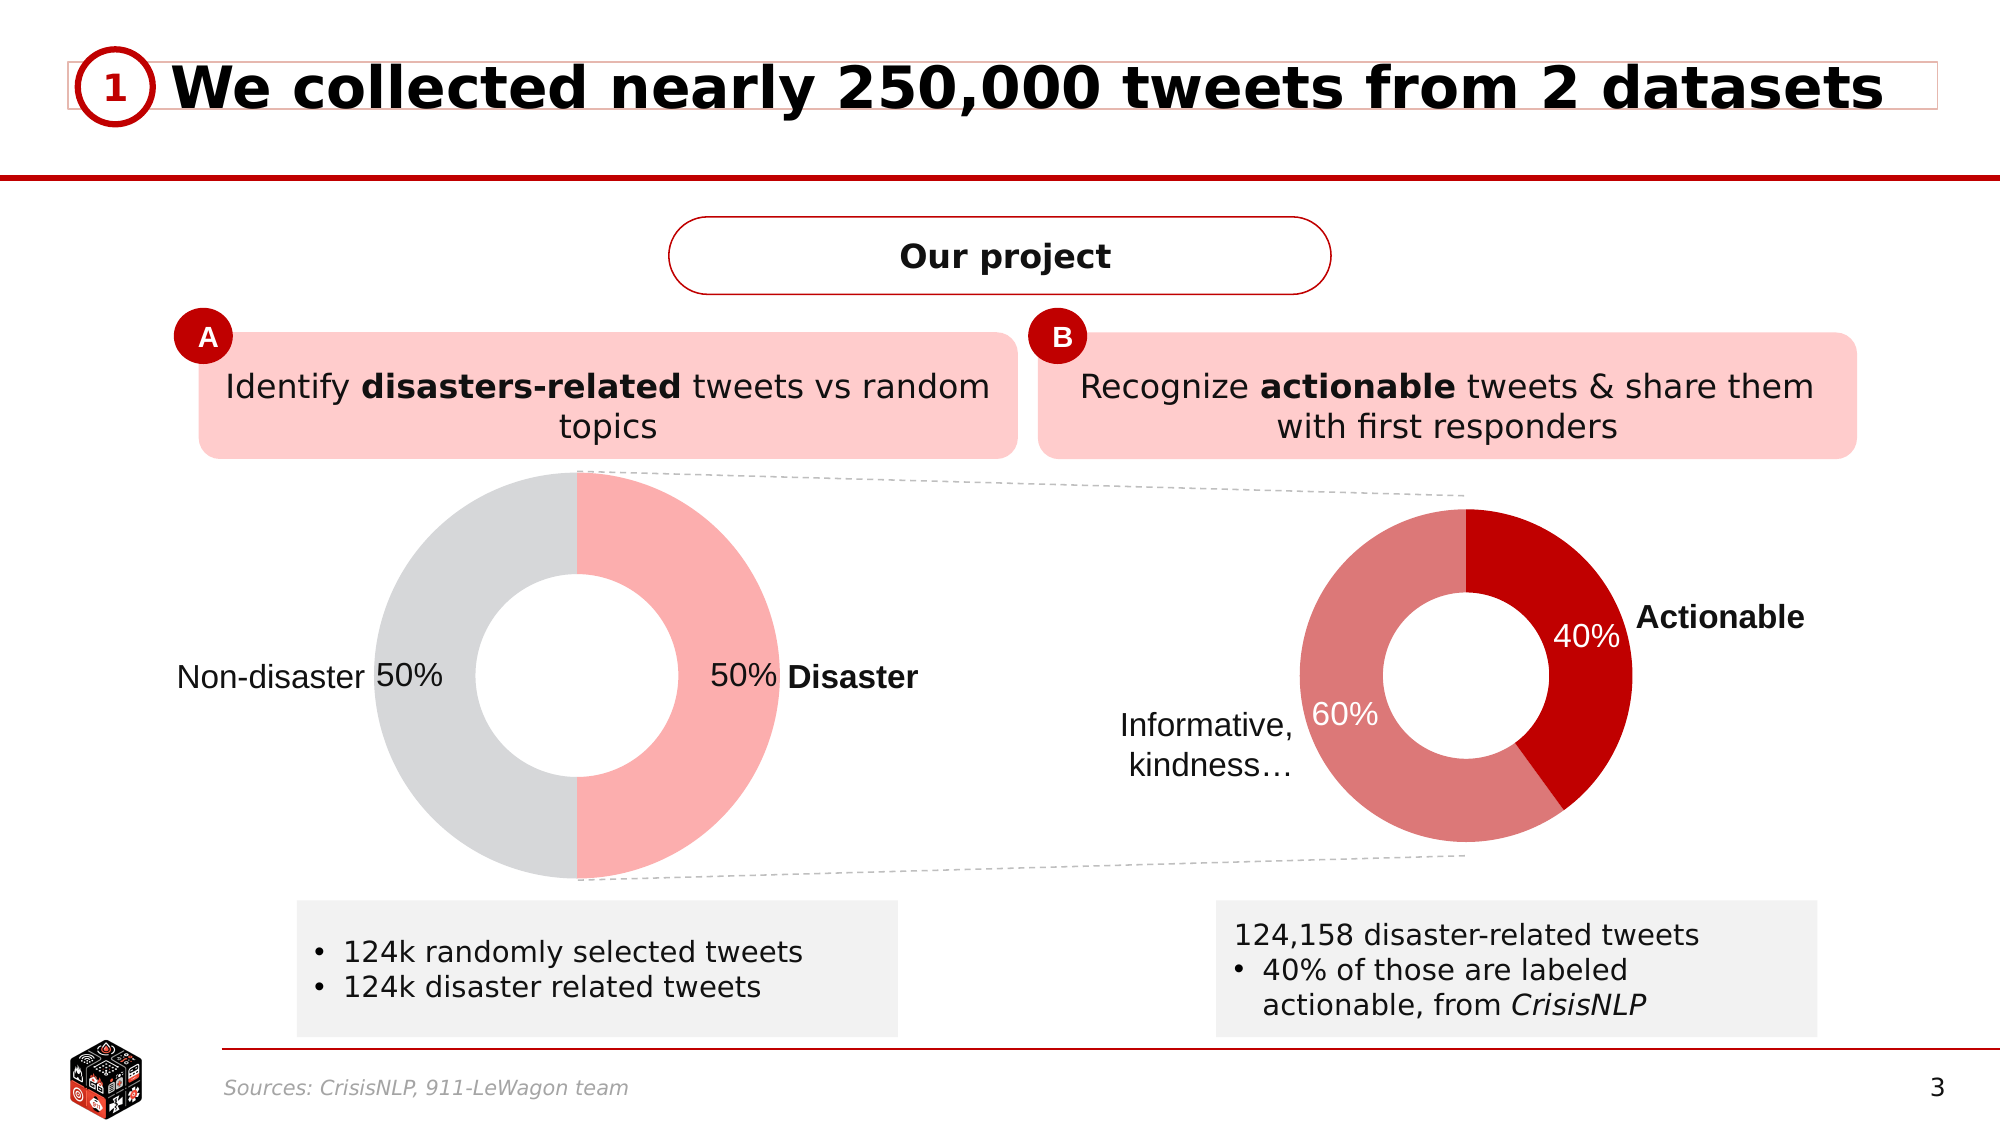

1
# We collected nearly 250,000 tweets from 2 datasets
 Our project
A
B
Identify disasters-related tweets vs random topics
Recognize actionable tweets & share them with first responders

### Chart

| Category |  |
|---|---|

### Chart

| Category |  |
|---|---|
Actionable
Non-disaster
Disaster
Informative,
kindness…
124k randomly selected tweets
124k disaster related tweets
124,158 disaster-related tweets
40% of those are labeled actionable, from CrisisNLP
Sources: CrisisNLP, 911-LeWagon team